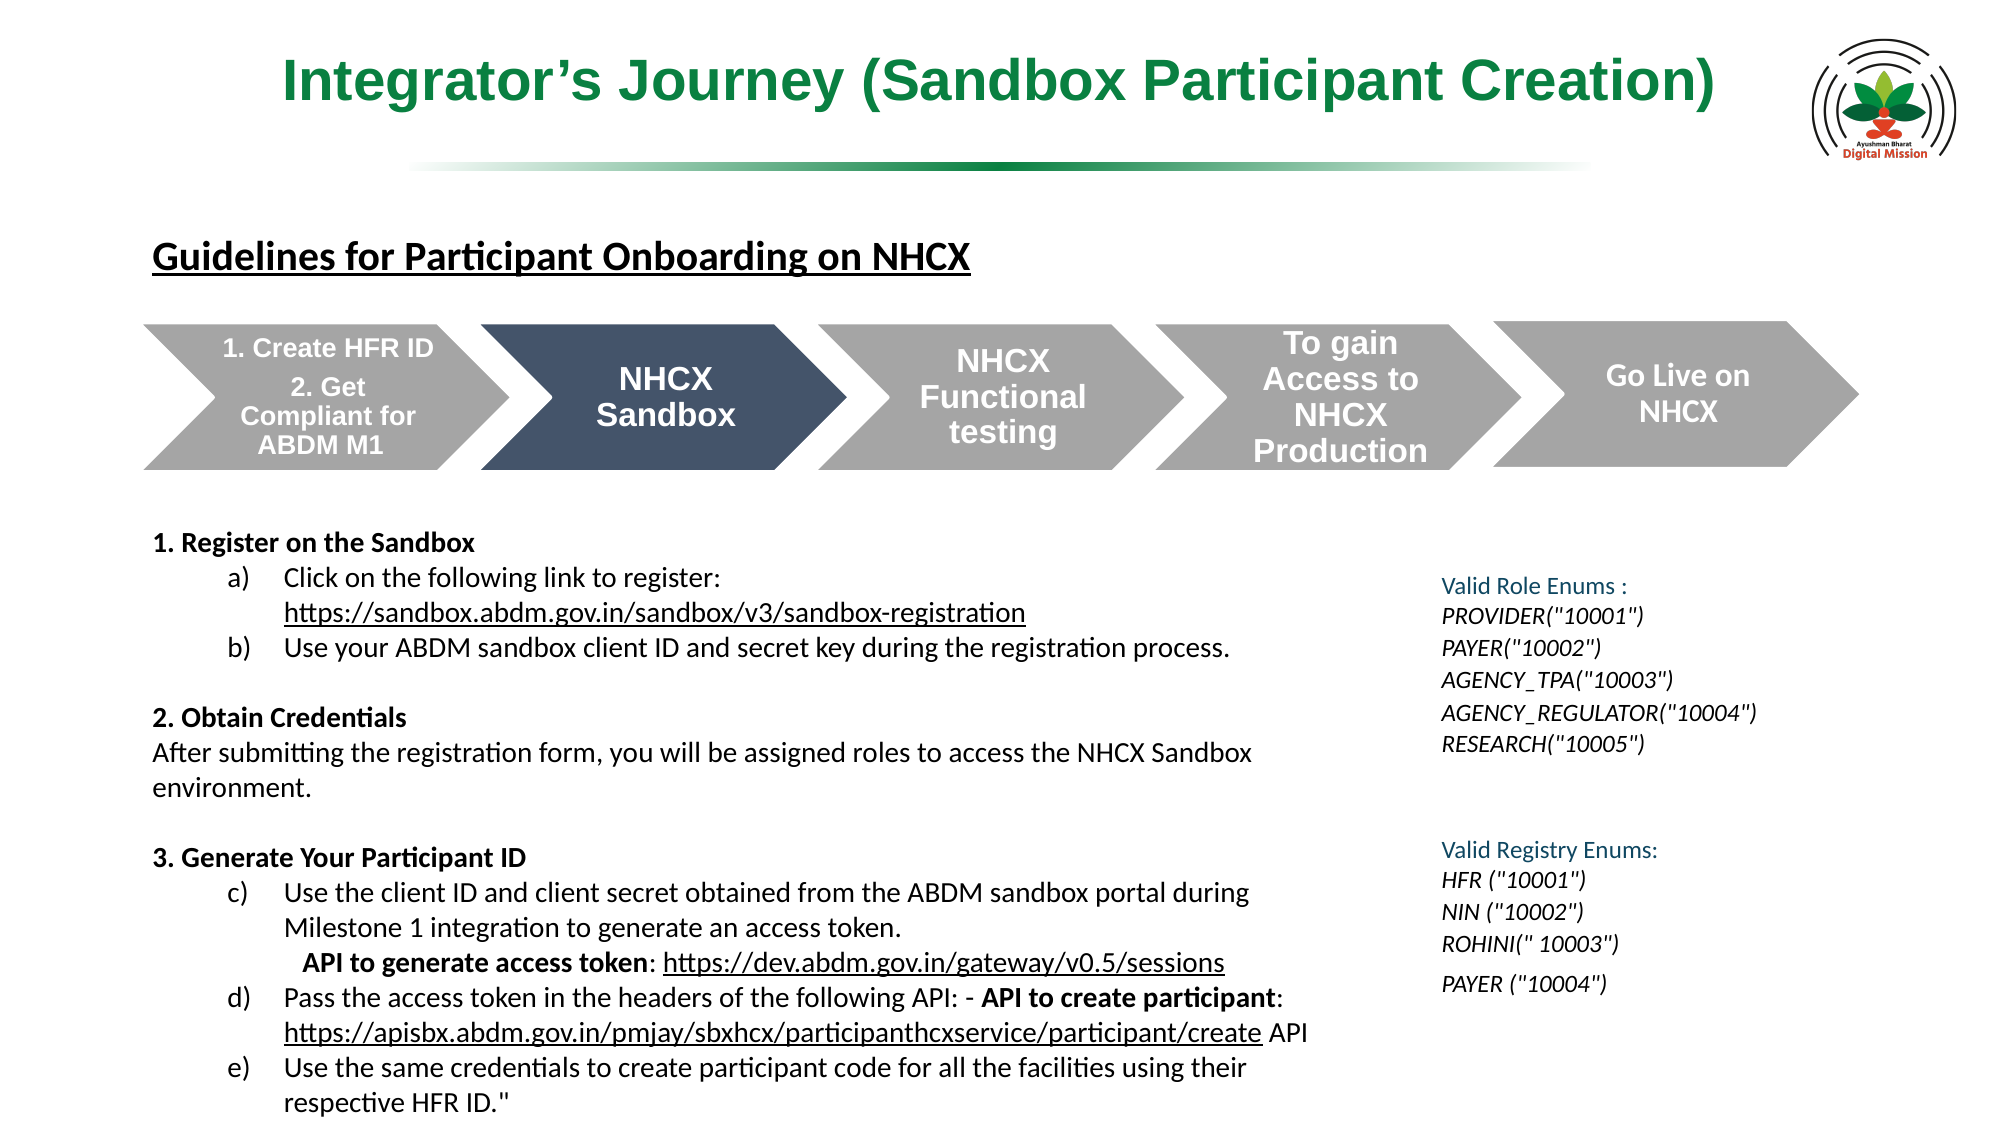

# Integrator’s Journey (Sandbox Participant Creation)
Guidelines for Participant Onboarding on NHCX

Go Live on NHCX

1. Create HFR ID
2. Get Compliant for ABDM M1

NHCX Sandbox

NHCX Functional testing

To gain Access to NHCX Production
1. Register on the Sandbox
Click on the following link to register: https://sandbox.abdm.gov.in/sandbox/v3/sandbox-registration
Use your ABDM sandbox client ID and secret key during the registration process.

2. Obtain Credentials
After submitting the registration form, you will be assigned roles to access the NHCX Sandbox environment.

3. Generate Your Participant ID
Use the client ID and client secret obtained from the ABDM sandbox portal during Milestone 1 integration to generate an access token.
API to generate access token: https://dev.abdm.gov.in/gateway/v0.5/sessions
Pass the access token in the headers of the following API: - API to create participant: https://apisbx.abdm.gov.in/pmjay/sbxhcx/participanthcxservice/participant/create API
Use the same credentials to create participant code for all the facilities using their respective HFR ID."

Valid Role Enums :
PROVIDER("10001")
PAYER("10002")
AGENCY_TPA("10003")
AGENCY_REGULATOR("10004")
RESEARCH("10005")

Valid Registry Enums:
HFR ("10001")
NIN ("10002")
ROHINI(" 10003")
PAYER ("10004")